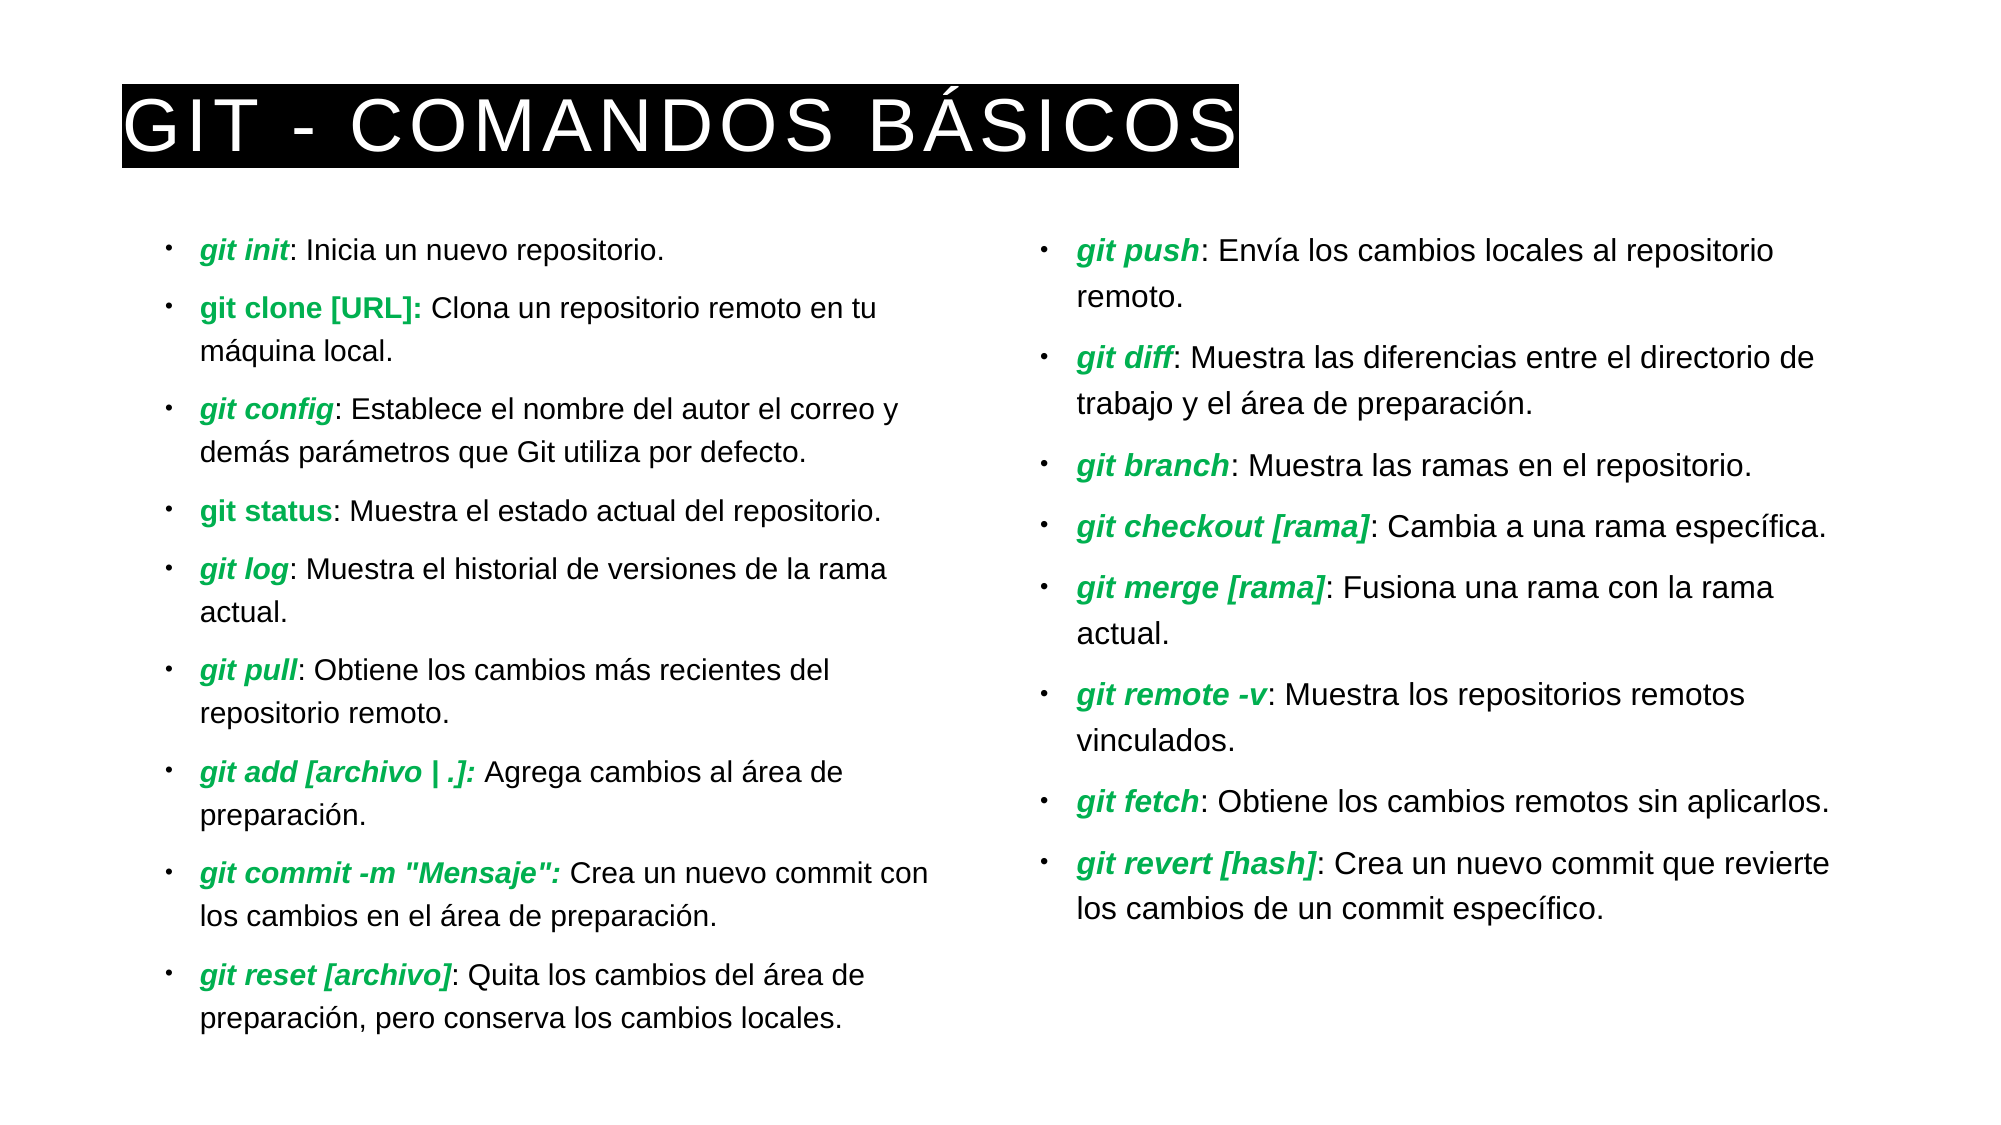

# GIT - Comandos básicos
git init: Inicia un nuevo repositorio.
git clone [URL]: Clona un repositorio remoto en tu máquina local.
git config: Establece el nombre del autor el correo y demás parámetros que Git utiliza por defecto.
git status: Muestra el estado actual del repositorio.
git log: Muestra el historial de versiones de la rama actual.
git pull: Obtiene los cambios más recientes del repositorio remoto.
git add [archivo | .]: Agrega cambios al área de preparación.
git commit -m "Mensaje": Crea un nuevo commit con los cambios en el área de preparación.
git reset [archivo]: Quita los cambios del área de preparación, pero conserva los cambios locales.
git push: Envía los cambios locales al repositorio remoto.
git diff: Muestra las diferencias entre el directorio de trabajo y el área de preparación.
git branch: Muestra las ramas en el repositorio.
git checkout [rama]: Cambia a una rama específica.
git merge [rama]: Fusiona una rama con la rama actual.
git remote -v: Muestra los repositorios remotos vinculados.
git fetch: Obtiene los cambios remotos sin aplicarlos.
git revert [hash]: Crea un nuevo commit que revierte los cambios de un commit específico.